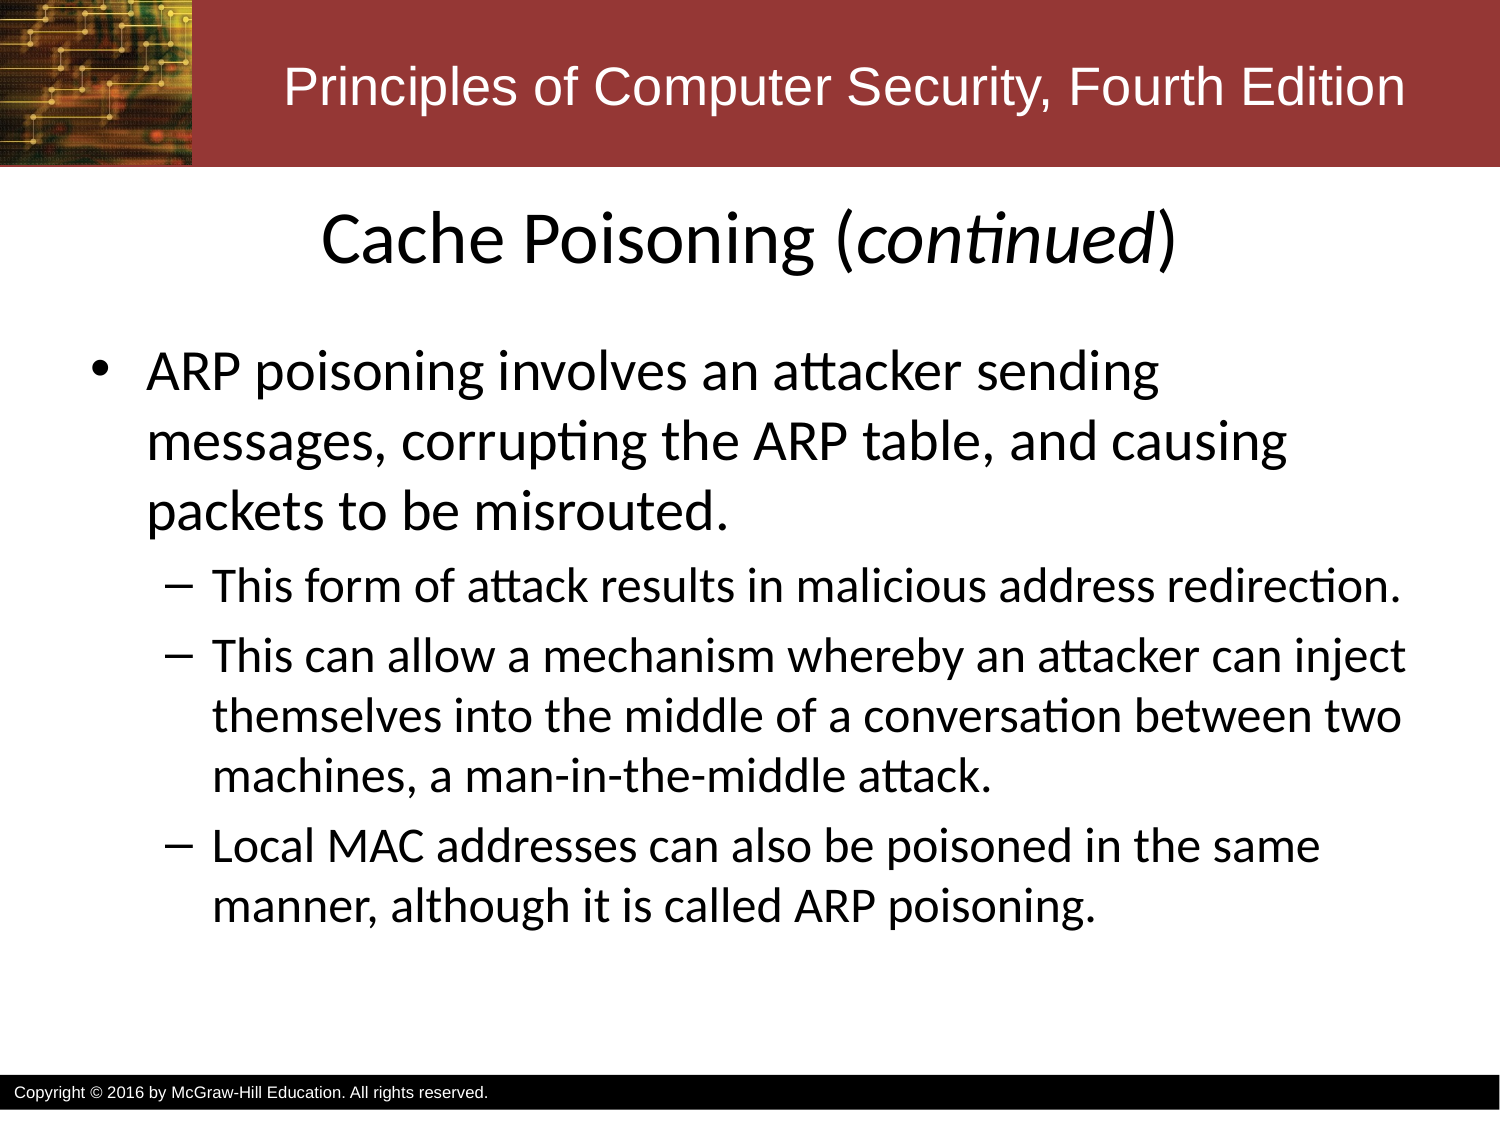

# Cache Poisoning (continued)
ARP poisoning involves an attacker sending messages, corrupting the ARP table, and causing packets to be misrouted.
This form of attack results in malicious address redirection.
This can allow a mechanism whereby an attacker can inject themselves into the middle of a conversation between two machines, a man-in-the-middle attack.
Local MAC addresses can also be poisoned in the same manner, although it is called ARP poisoning.